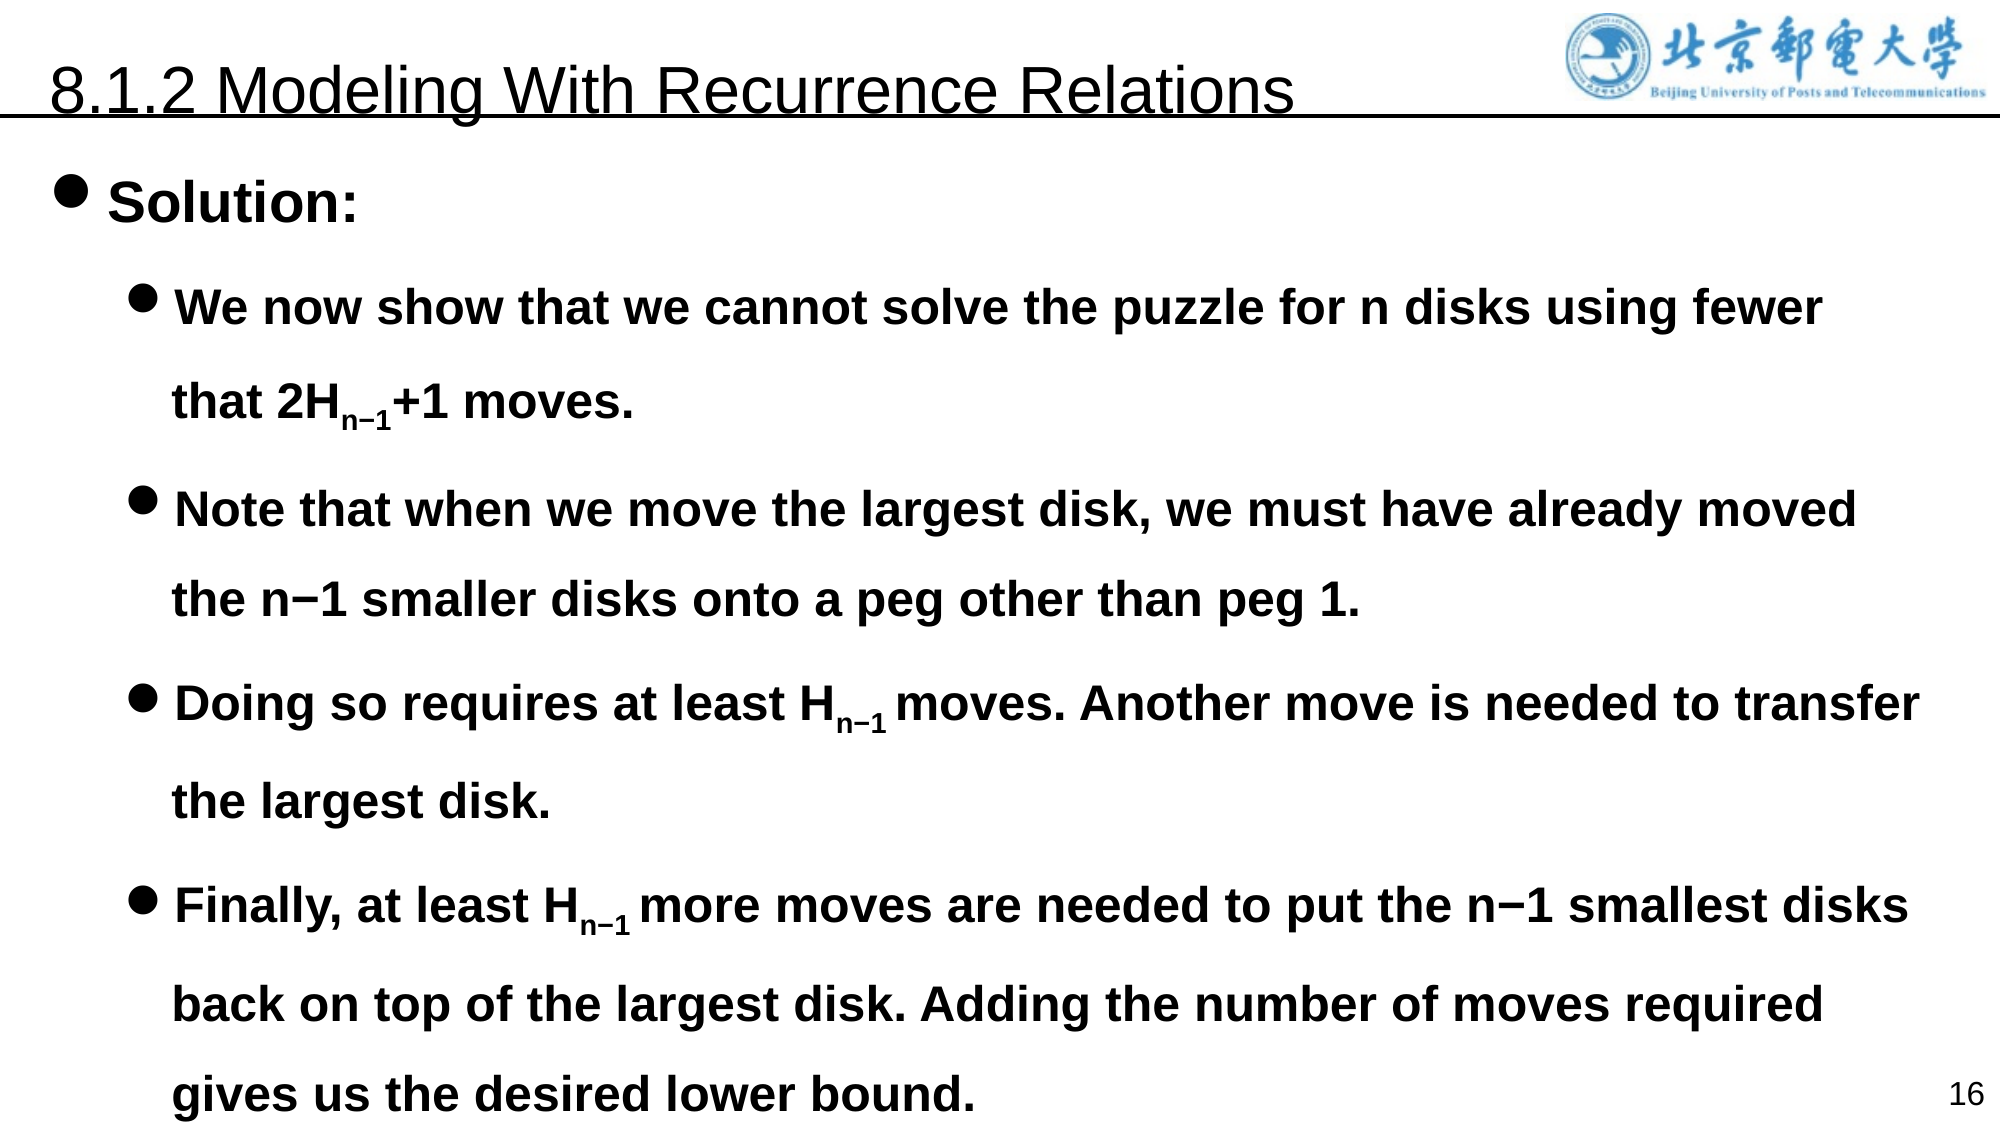

8.1.2 Modeling With Recurrence Relations
Solution:
We now show that we cannot solve the puzzle for n disks using fewer that 2Hn−1+1 moves.
Note that when we move the largest disk, we must have already moved the n−1 smaller disks onto a peg other than peg 1.
Doing so requires at least Hn−1 moves. Another move is needed to transfer the largest disk.
Finally, at least Hn−1 more moves are needed to put the n−1 smallest disks back on top of the largest disk. Adding the number of moves required gives us the desired lower bound.